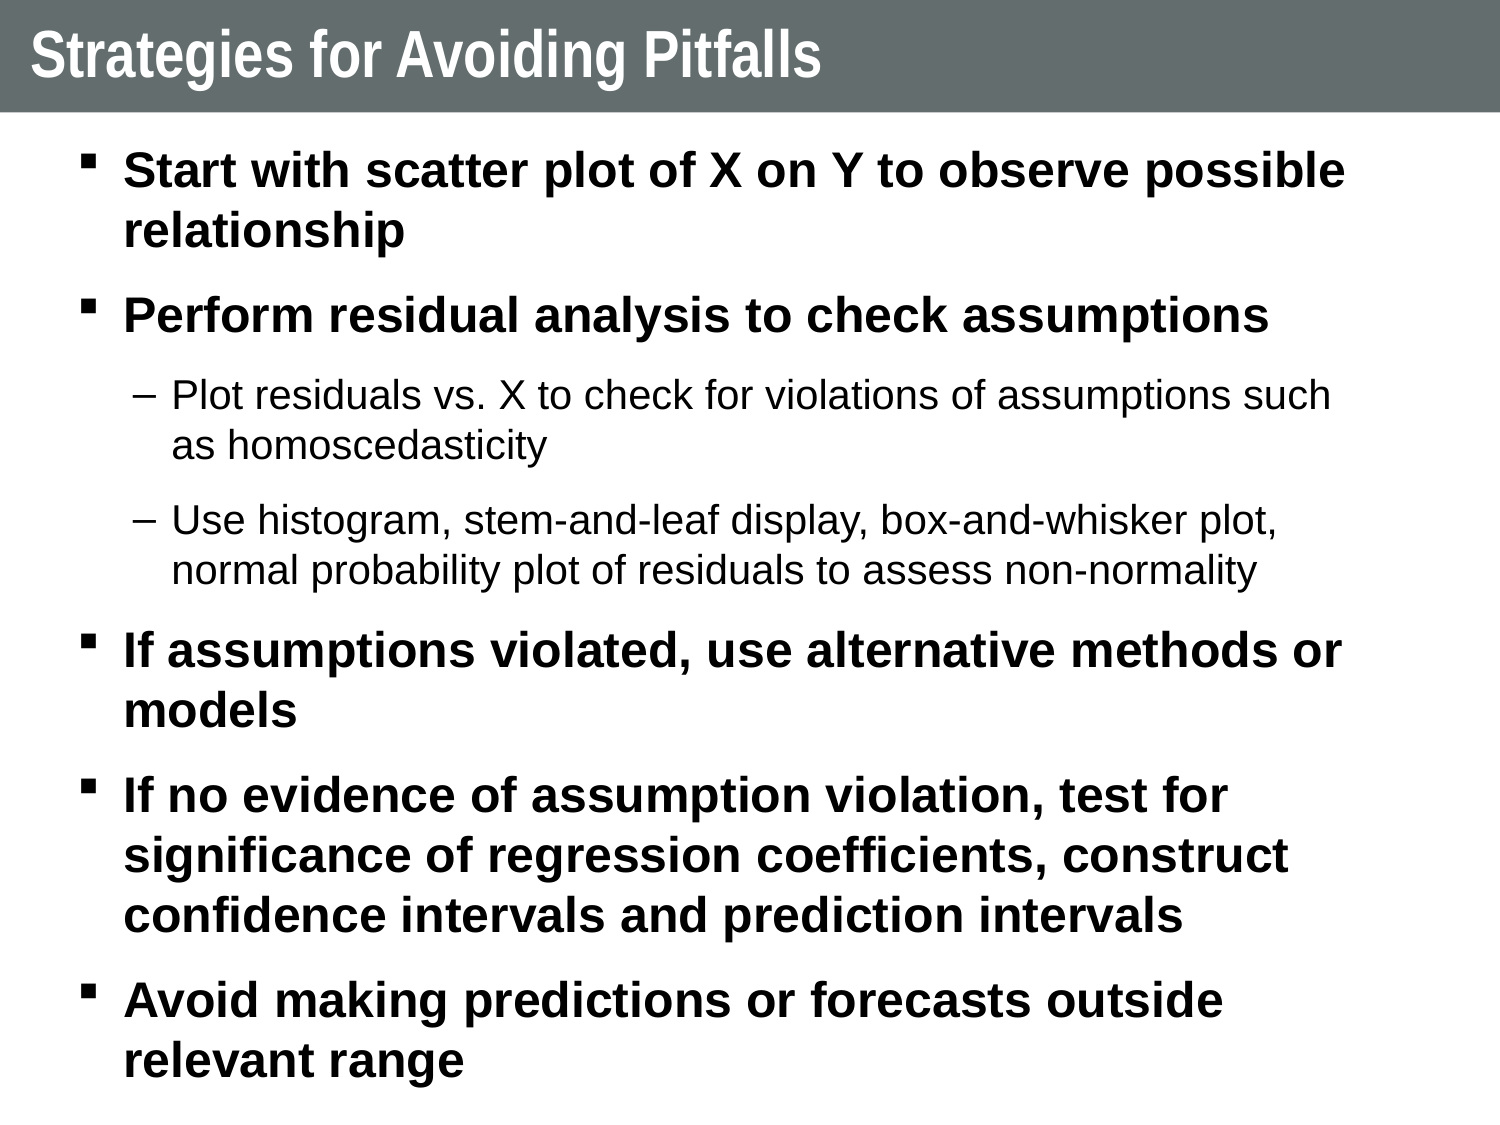

# Strategies for Avoiding Pitfalls
Start with scatter plot of X on Y to observe possible relationship
Perform residual analysis to check assumptions
Plot residuals vs. X to check for violations of assumptions such as homoscedasticity
Use histogram, stem-and-leaf display, box-and-whisker plot, normal probability plot of residuals to assess non-normality
If assumptions violated, use alternative methods or models
If no evidence of assumption violation, test for significance of regression coefficients, construct confidence intervals and prediction intervals
Avoid making predictions or forecasts outside relevant range